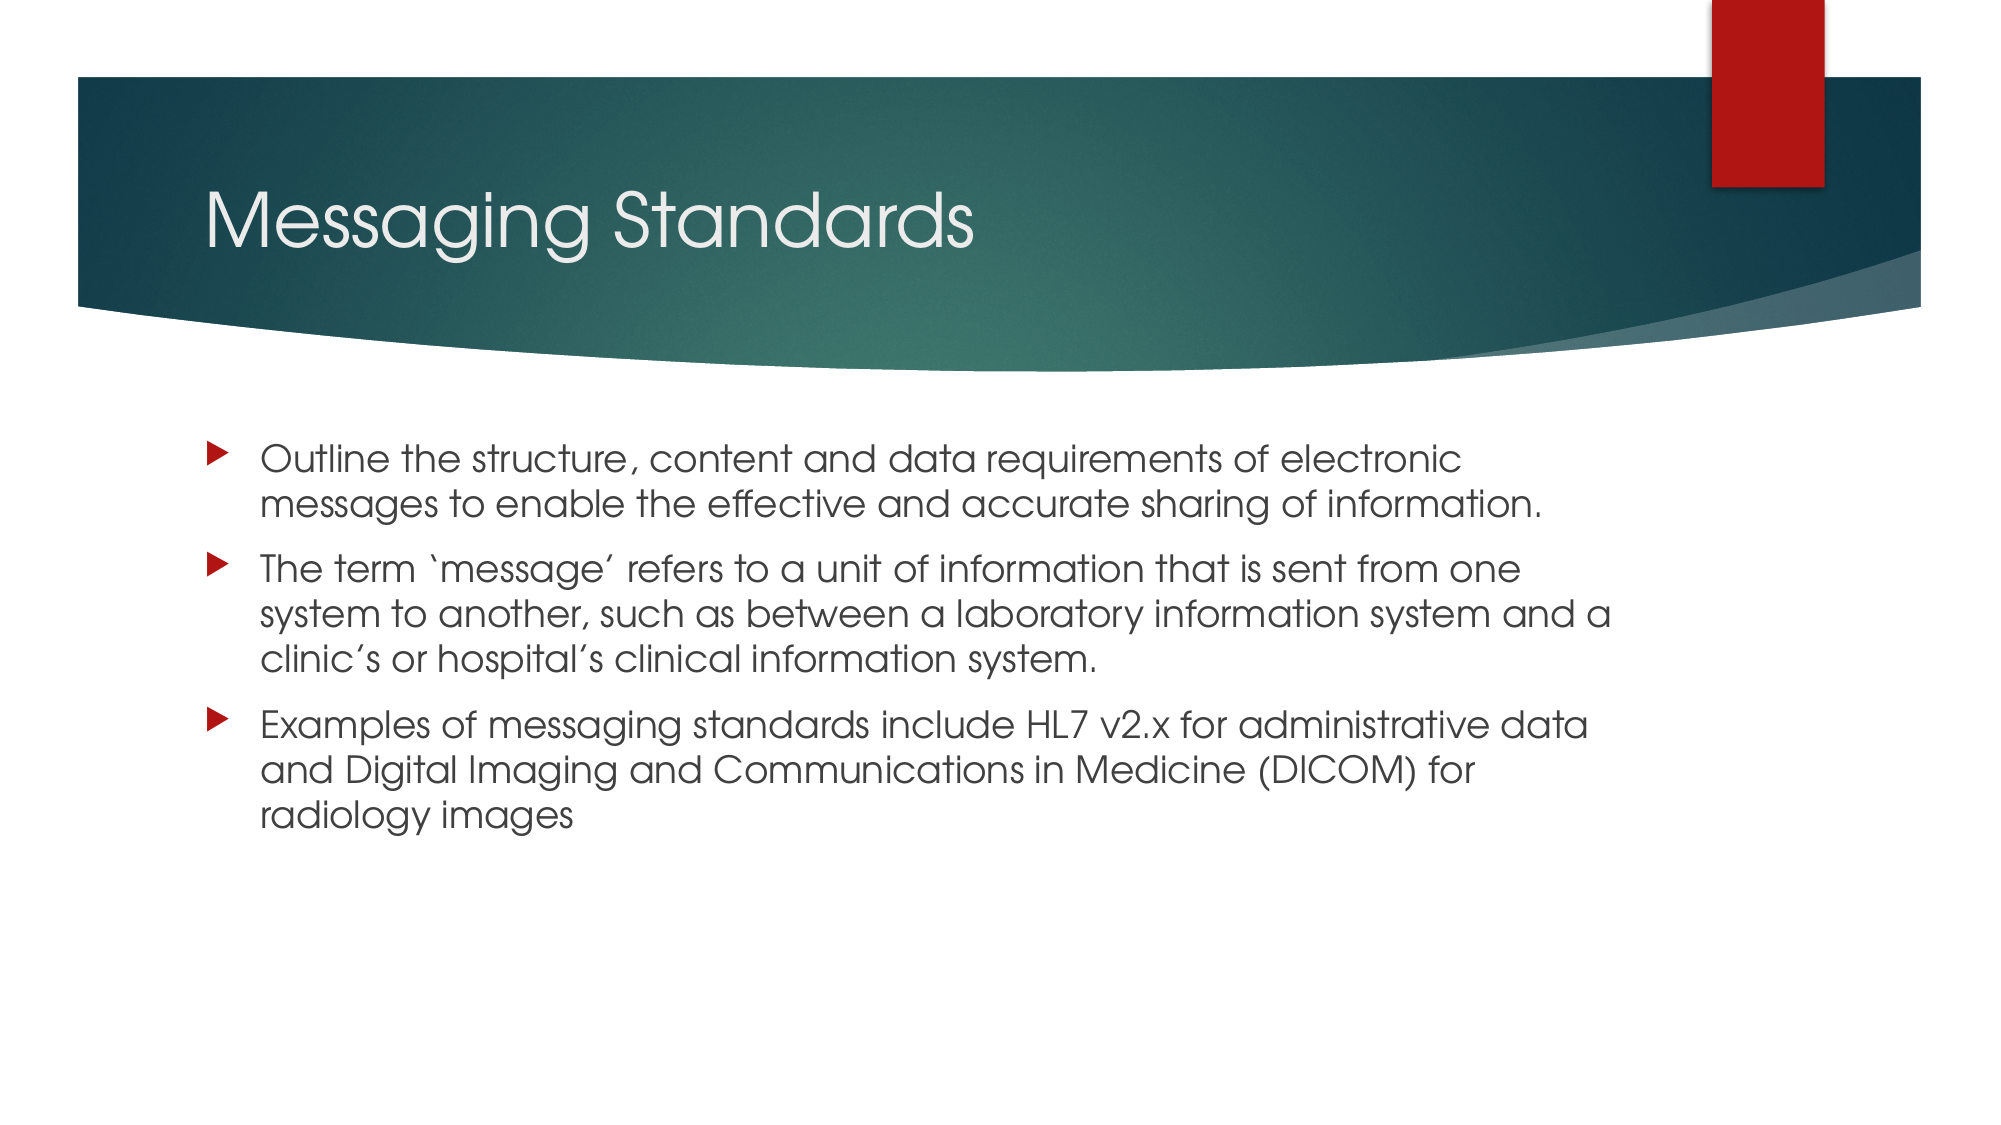

# Messaging Standards
Outline the structure, content and data requirements of electronic messages to enable the effective and accurate sharing of information.
The term ‘message’ refers to a unit of information that is sent from one system to another, such as between a laboratory information system and a clinic’s or hospital’s clinical information system.
Examples of messaging standards include HL7 v2.x for administrative data and Digital Imaging and Communications in Medicine (DICOM) for radiology images